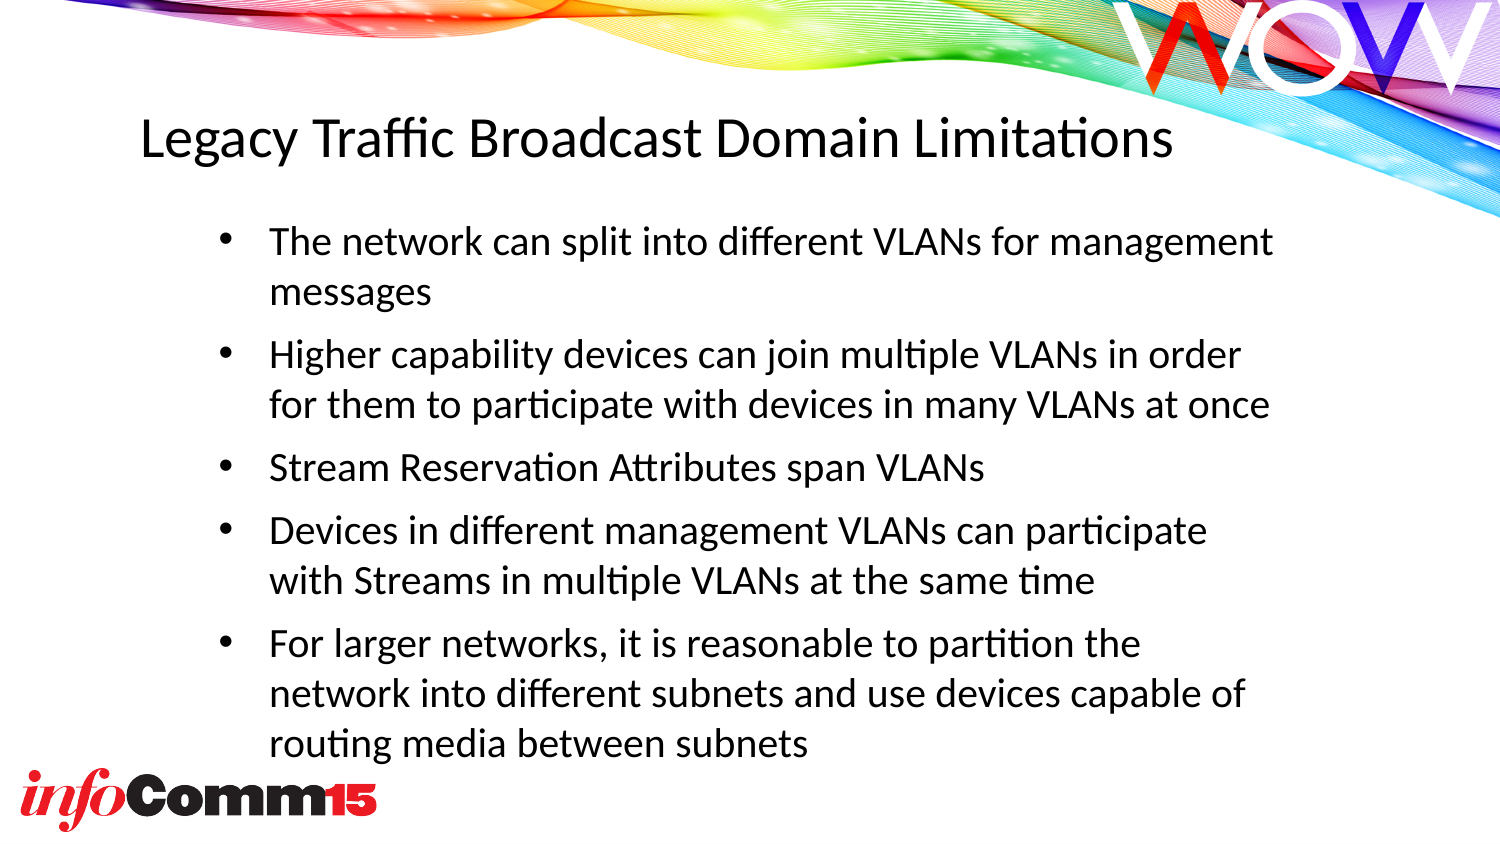

Legacy Traffic Broadcast Domain Limitations
The network can split into different VLANs for management messages
Higher capability devices can join multiple VLANs in order for them to participate with devices in many VLANs at once
Stream Reservation Attributes span VLANs
Devices in different management VLANs can participate with Streams in multiple VLANs at the same time
For larger networks, it is reasonable to partition the network into different subnets and use devices capable of routing media between subnets